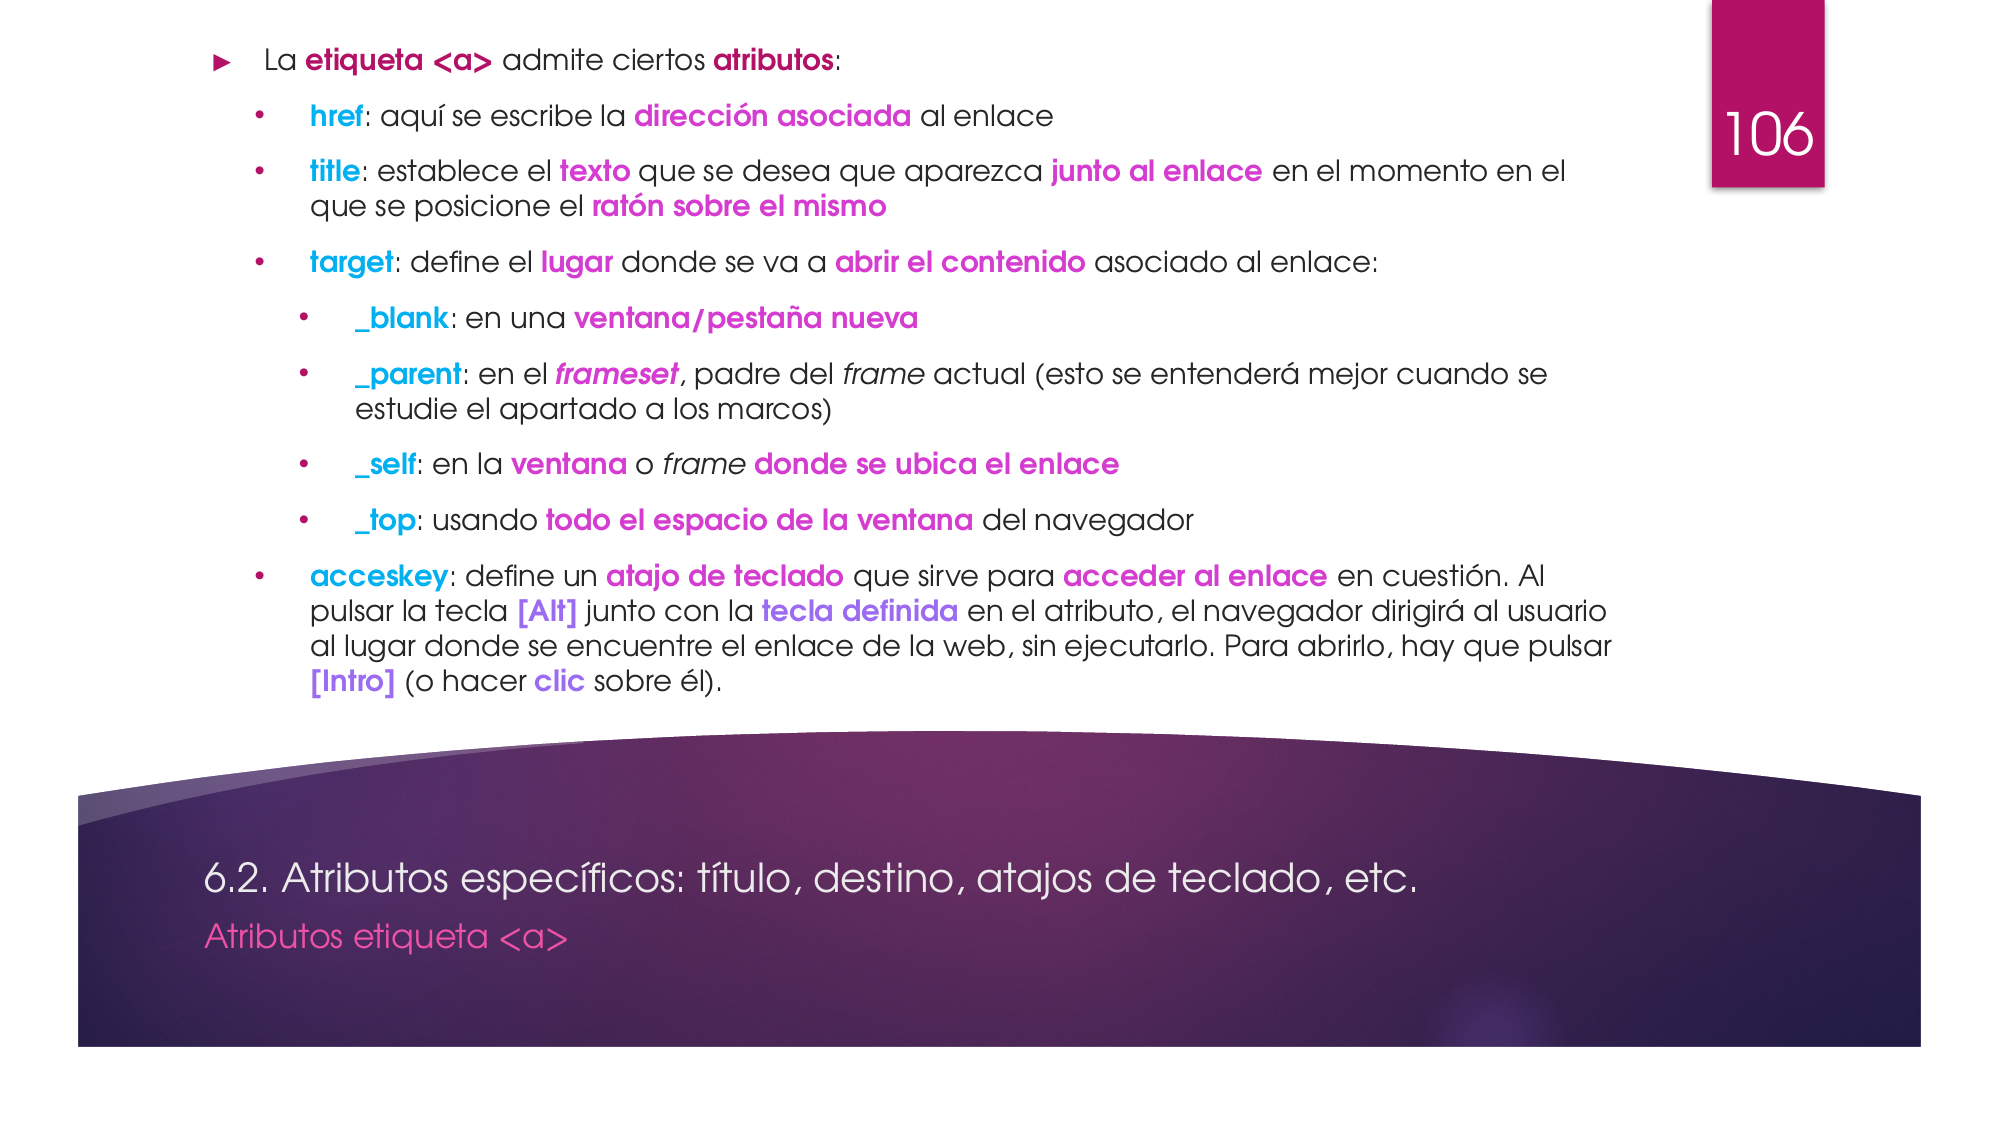

La etiqueta <a> admite ciertos atributos:
href: aquí se escribe la dirección asociada al enlace
title: establece el texto que se desea que aparezca junto al enlace en el momento en el que se posicione el ratón sobre el mismo
target: define el lugar donde se va a abrir el contenido asociado al enlace:
_blank: en una ventana/pestaña nueva
_parent: en el frameset, padre del frame actual (esto se entenderá mejor cuando se estudie el apartado a los marcos)
_self: en la ventana o frame donde se ubica el enlace
_top: usando todo el espacio de la ventana del navegador
acceskey: define un atajo de teclado que sirve para acceder al enlace en cuestión. Al pulsar la tecla [Alt] junto con la tecla definida en el atributo, el navegador dirigirá al usuario al lugar donde se encuentre el enlace de la web, sin ejecutarlo. Para abrirlo, hay que pulsar [Intro] (o hacer clic sobre él).

106
# 6.2. Atributos específicos: título, destino, atajos de teclado, etc.
Atributos etiqueta <a>